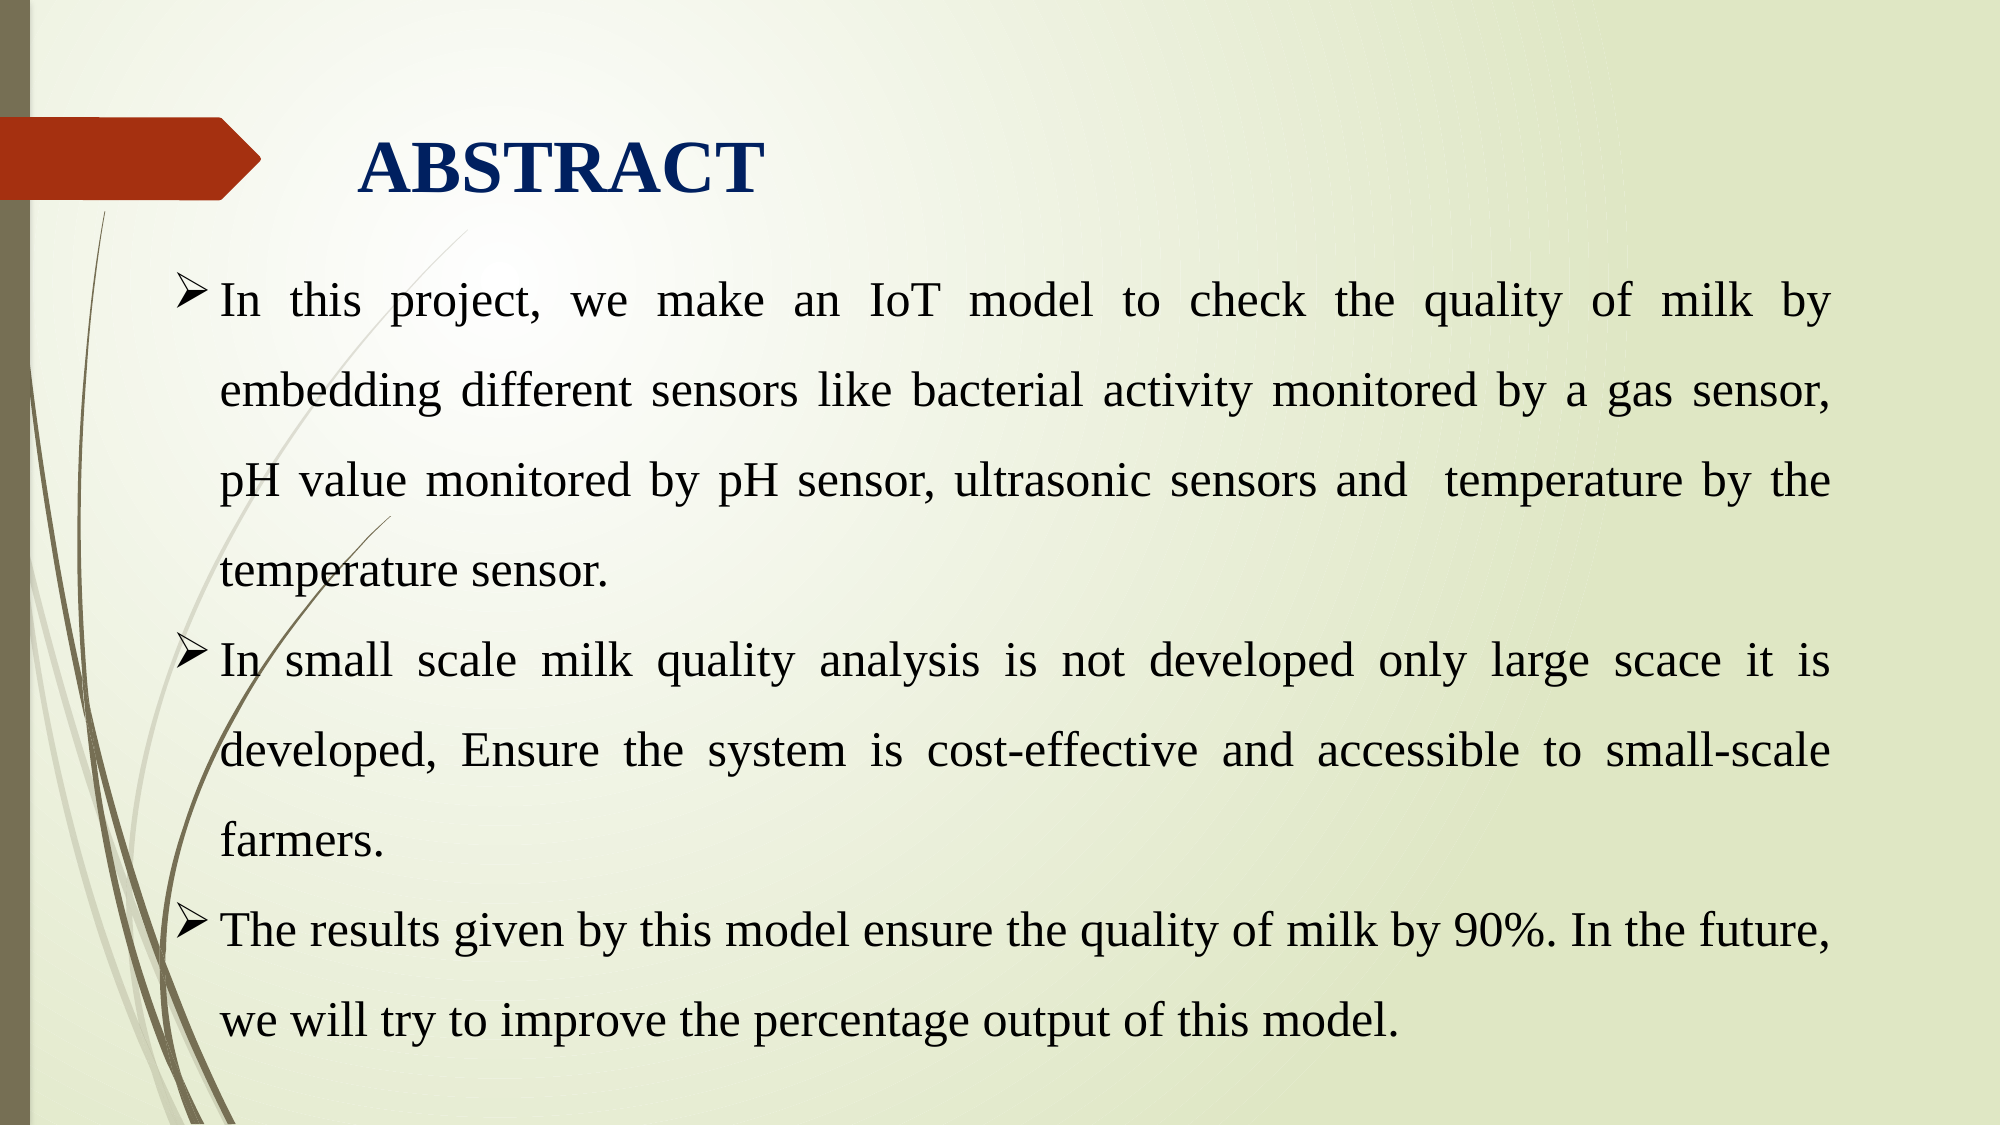

ABSTRACT

In this project, we make an IoT model to check the quality of milk by embedding different sensors like bacterial activity monitored by a gas sensor, pH value monitored by pH sensor, ultrasonic sensors and  temperature by the temperature sensor.
In small scale milk quality analysis is not developed only large scace it is developed, Ensure the system is cost-effective and accessible to small-scale farmers.
The results given by this model ensure the quality of milk by 90%. In the future, we will try to improve the percentage output of this model.